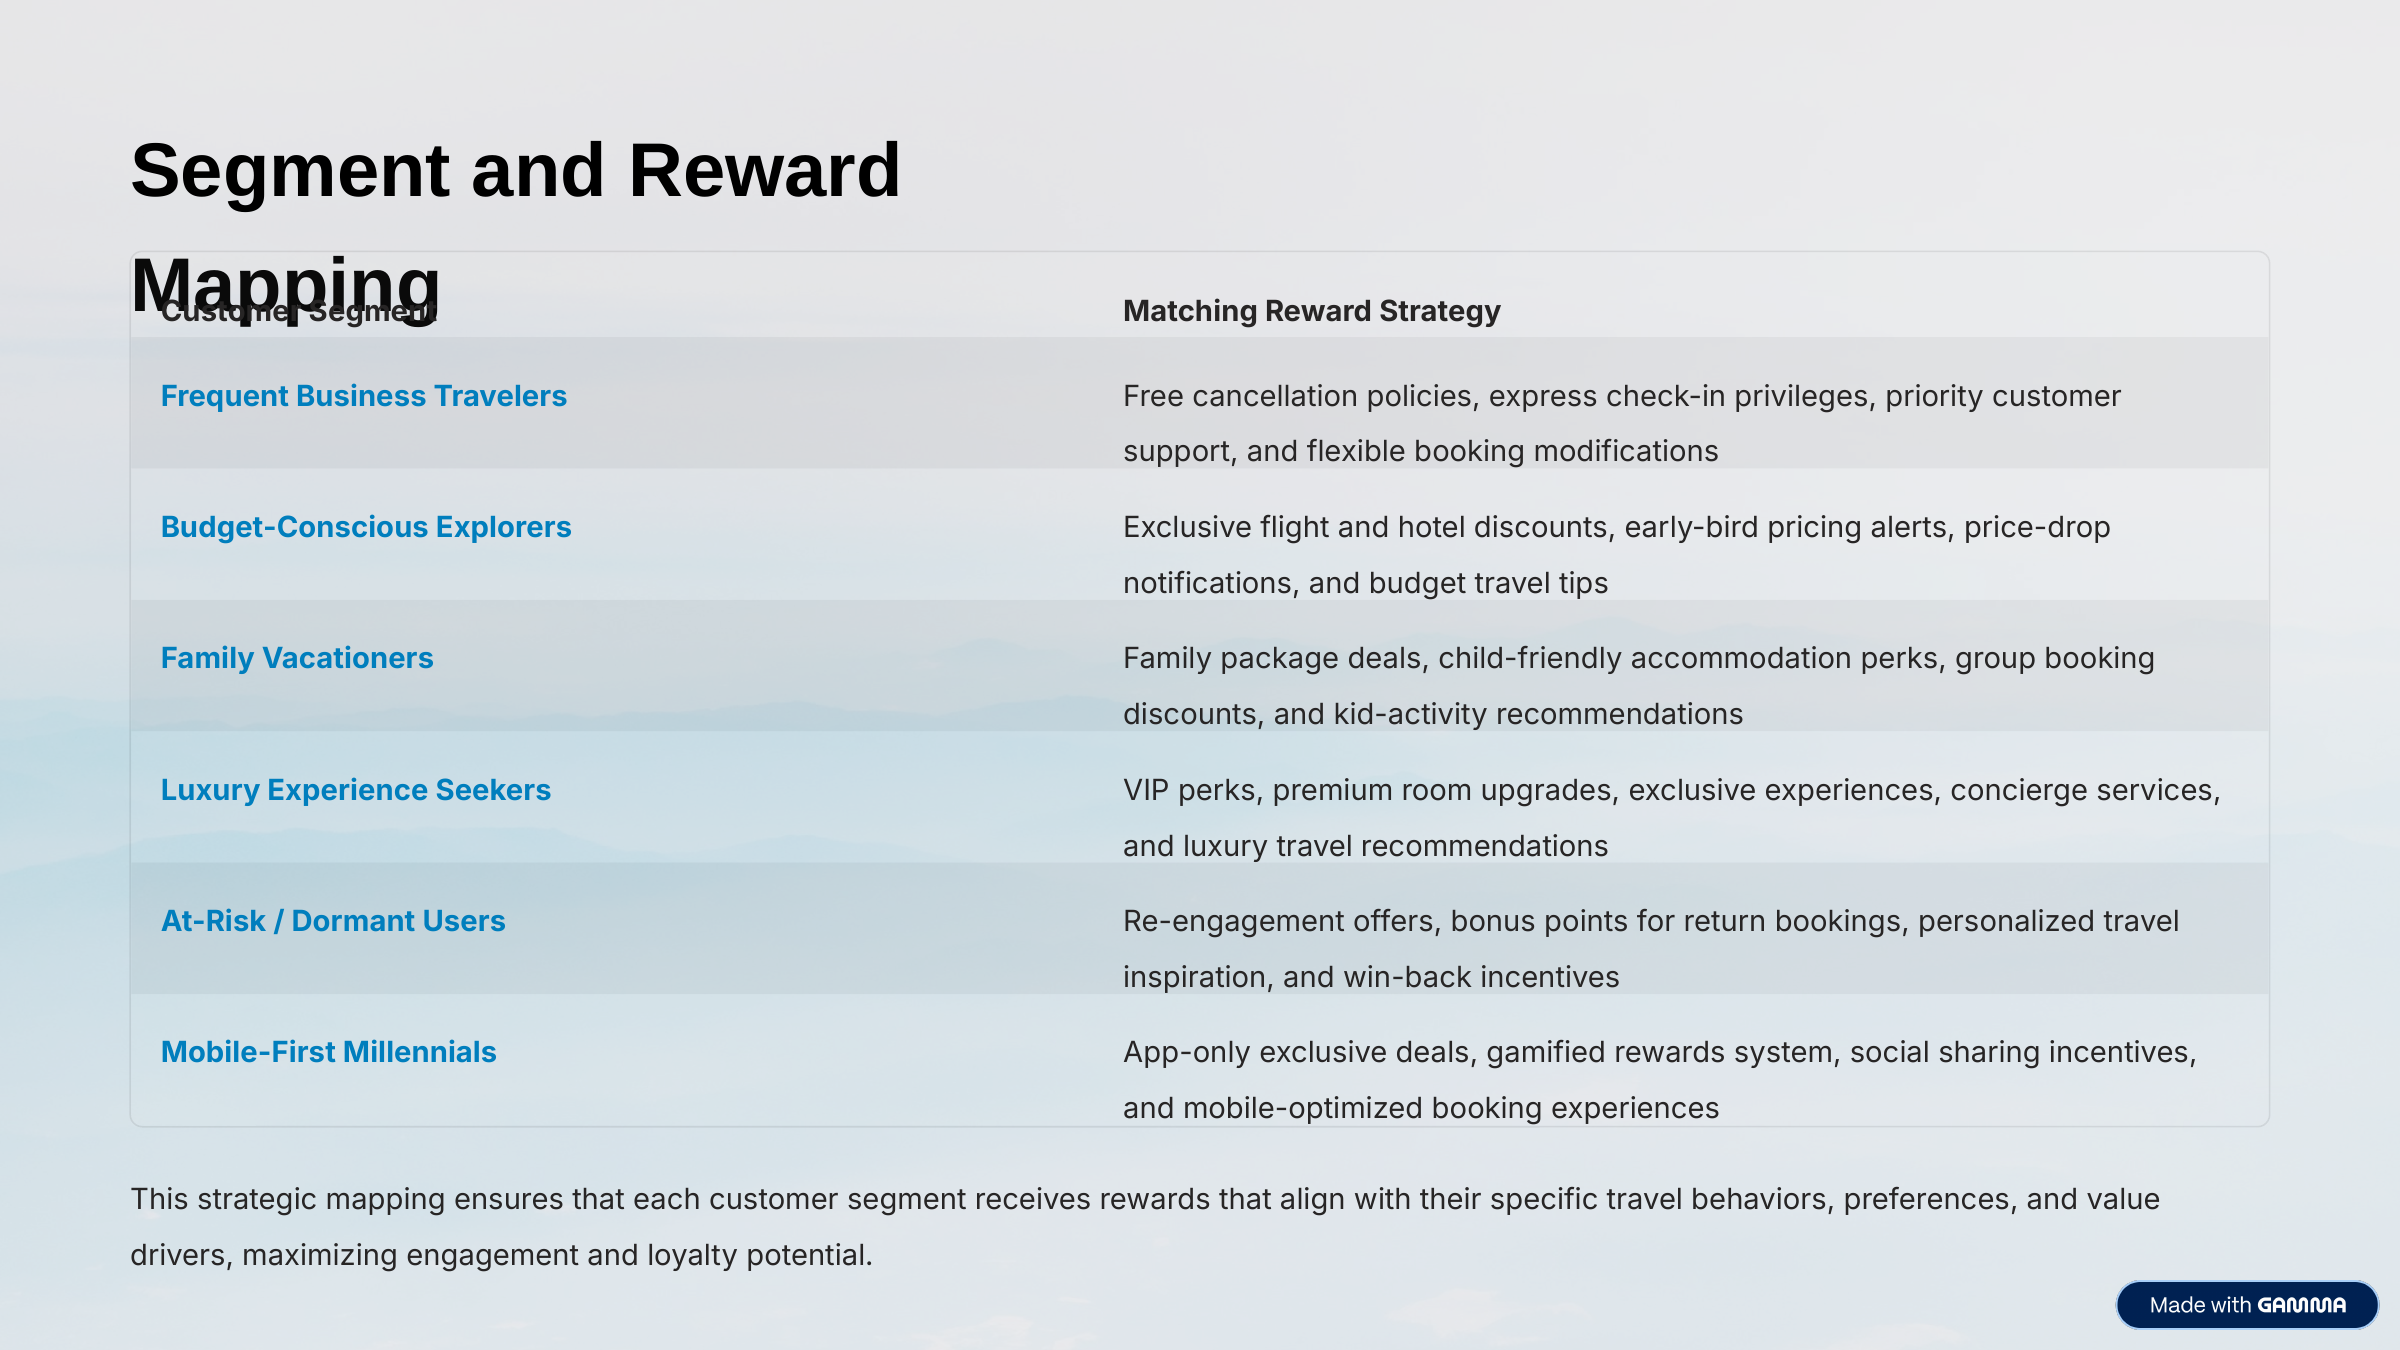

Segment and Reward Mapping

Customer Segment
Matching Reward Strategy

Frequent Business Travelers
Free cancellation policies, express check-in privileges, priority customer support, and flexible booking modifications

Budget-Conscious Explorers
Exclusive flight and hotel discounts, early-bird pricing alerts, price-drop notifications, and budget travel tips

Family Vacationers
Family package deals, child-friendly accommodation perks, group booking discounts, and kid-activity recommendations

Luxury Experience Seekers
VIP perks, premium room upgrades, exclusive experiences, concierge services, and luxury travel recommendations

At-Risk / Dormant Users
Re-engagement offers, bonus points for return bookings, personalized travel inspiration, and win-back incentives

Mobile-First Millennials
App-only exclusive deals, gamified rewards system, social sharing incentives, and mobile-optimized booking experiences
This strategic mapping ensures that each customer segment receives rewards that align with their specific travel behaviors, preferences, and value drivers, maximizing engagement and loyalty potential.